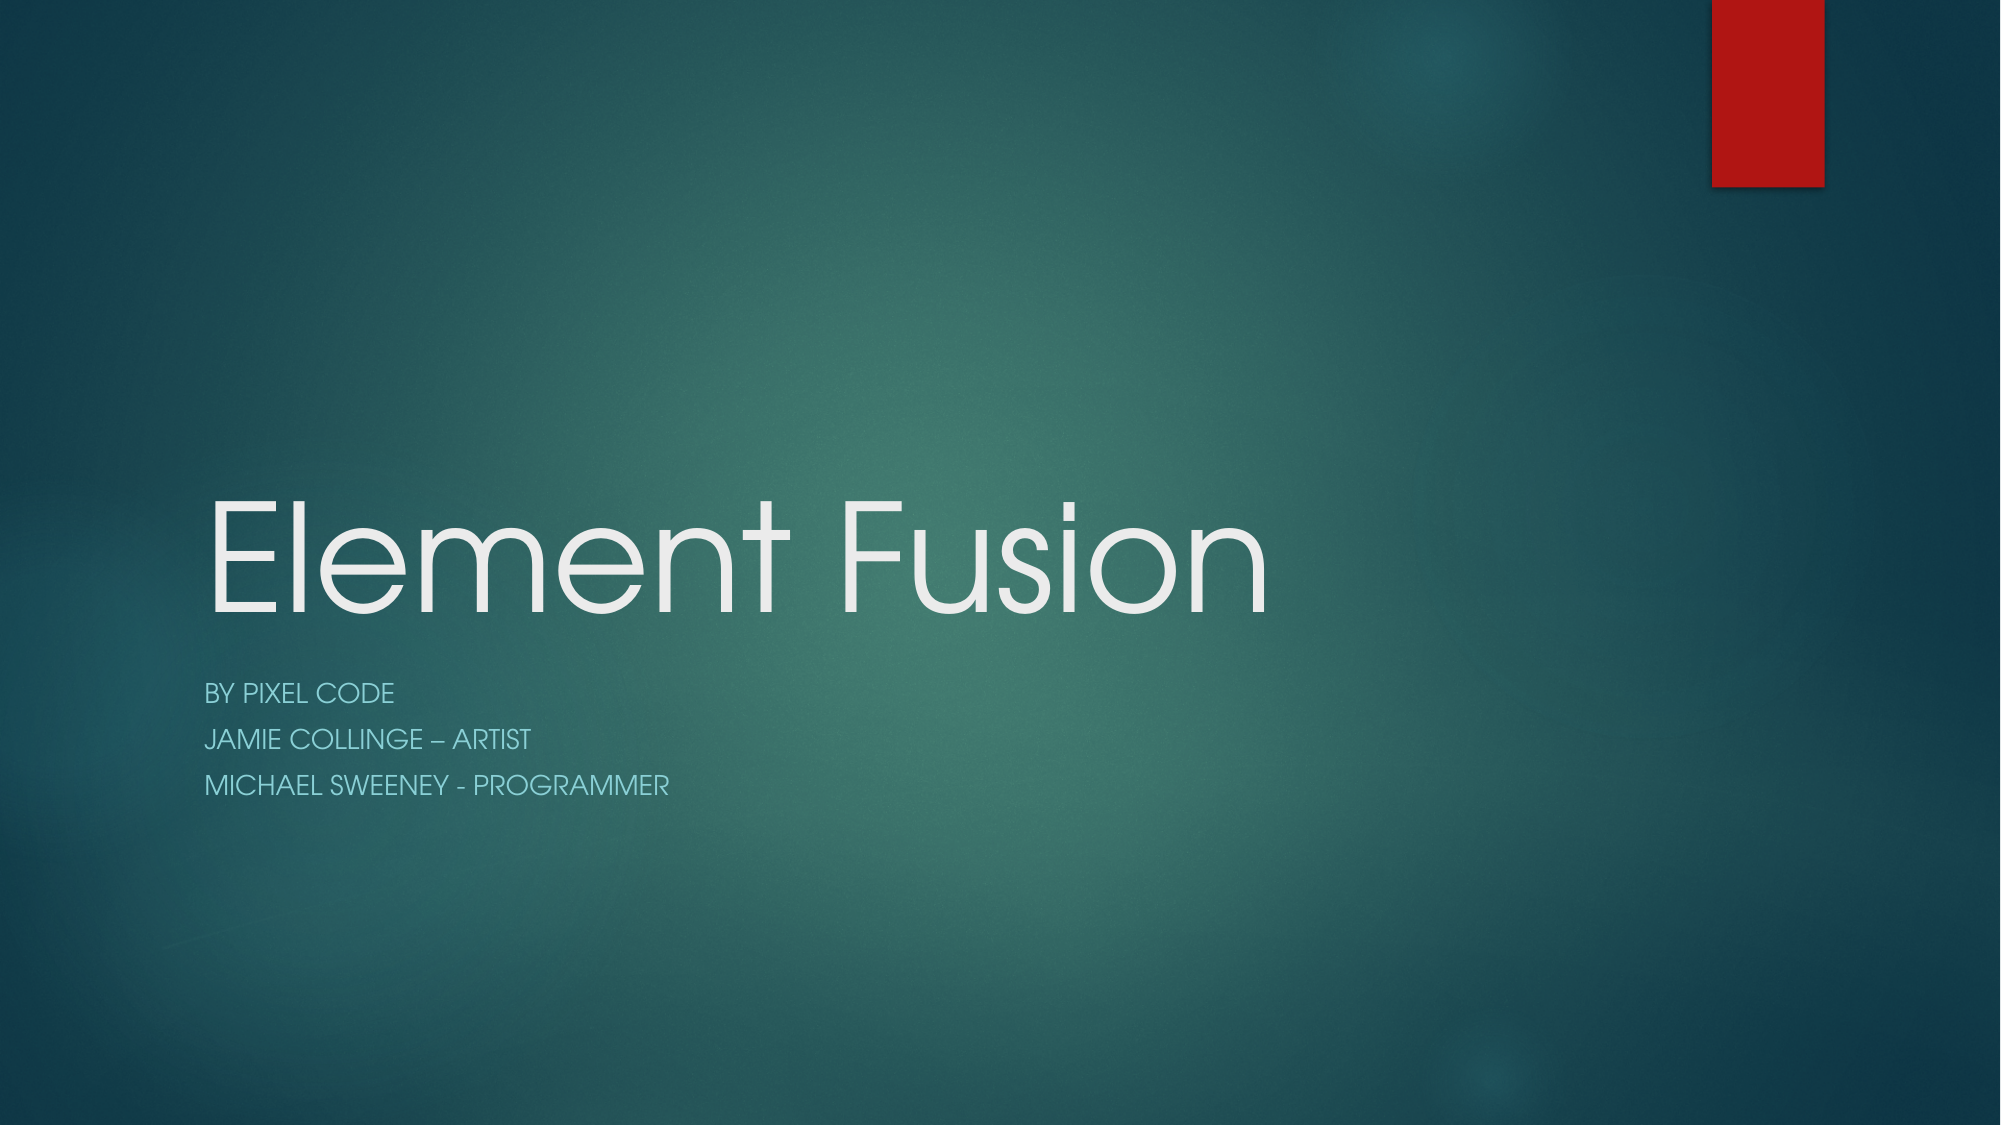

# Element Fusion
By Pixel Code
Jamie Collinge – Artist
Michael Sweeney - Programmer